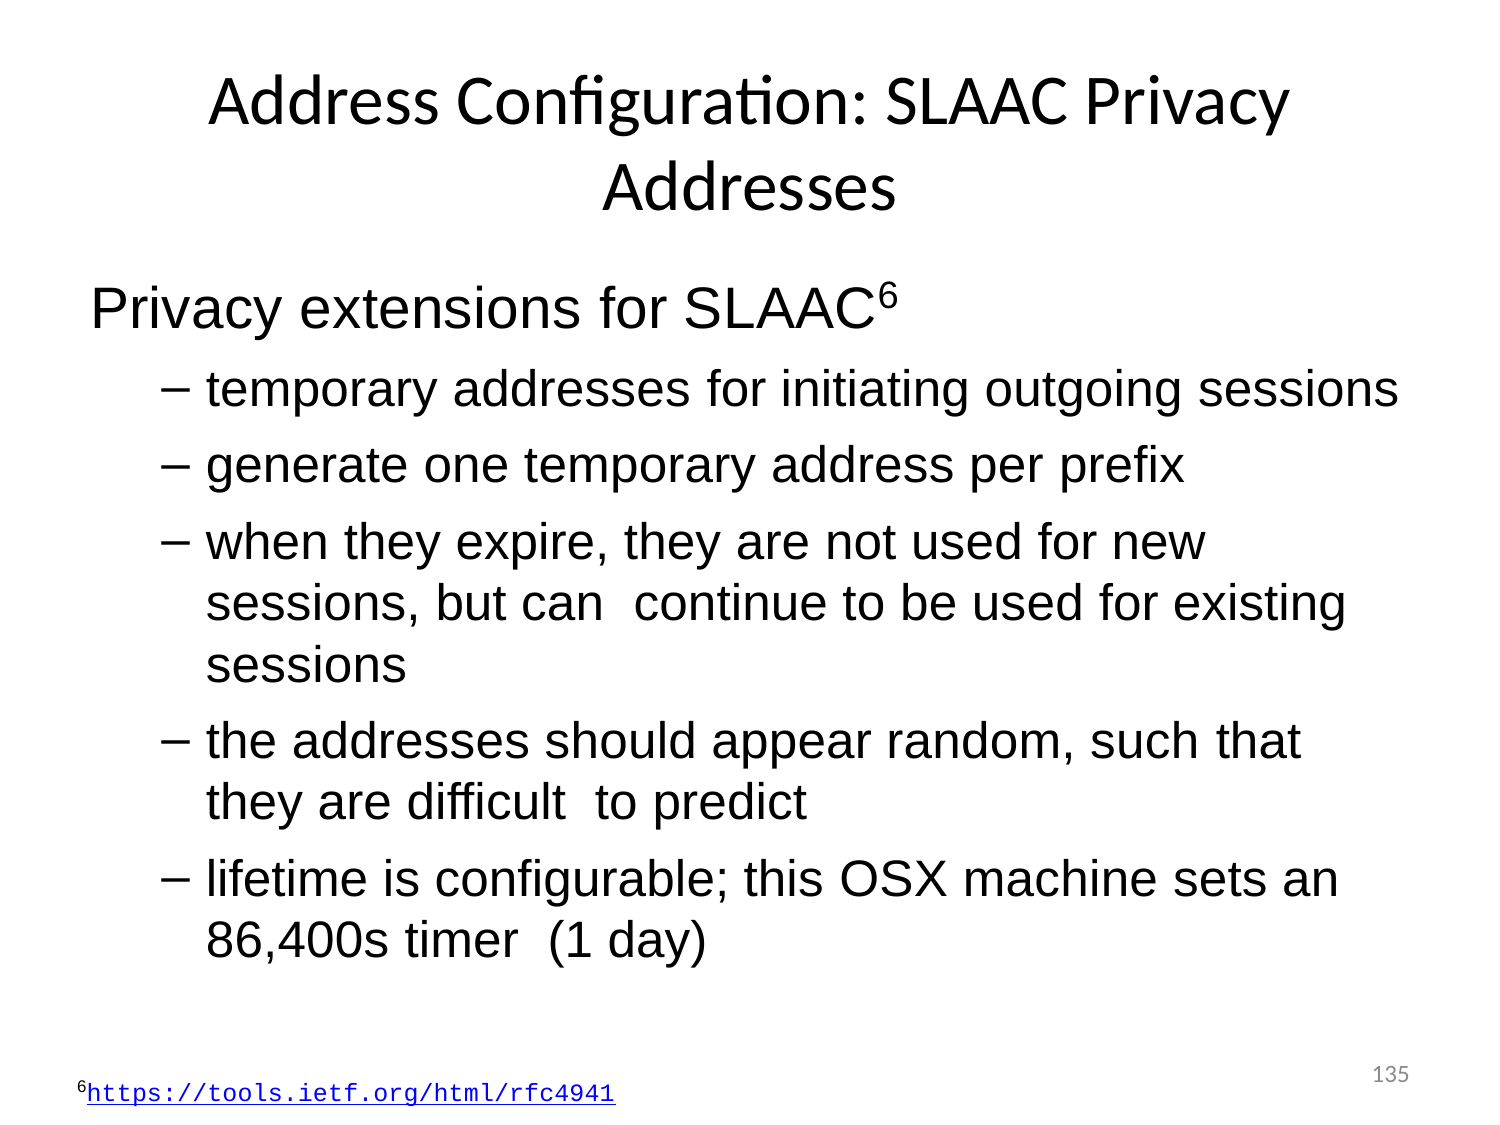

# Address Configuration: SLAAC Privacy Addresses
Privacy extensions for SLAAC6
temporary addresses for initiating outgoing sessions
generate one temporary address per prefix
when they expire, they are not used for new sessions, but can  continue to be used for existing sessions
the addresses should appear random, such that they are difficult  to predict
lifetime is configurable; this OSX machine sets an 86,400s timer  (1 day)
135
6https://tools.ietf.org/html/rfc4941